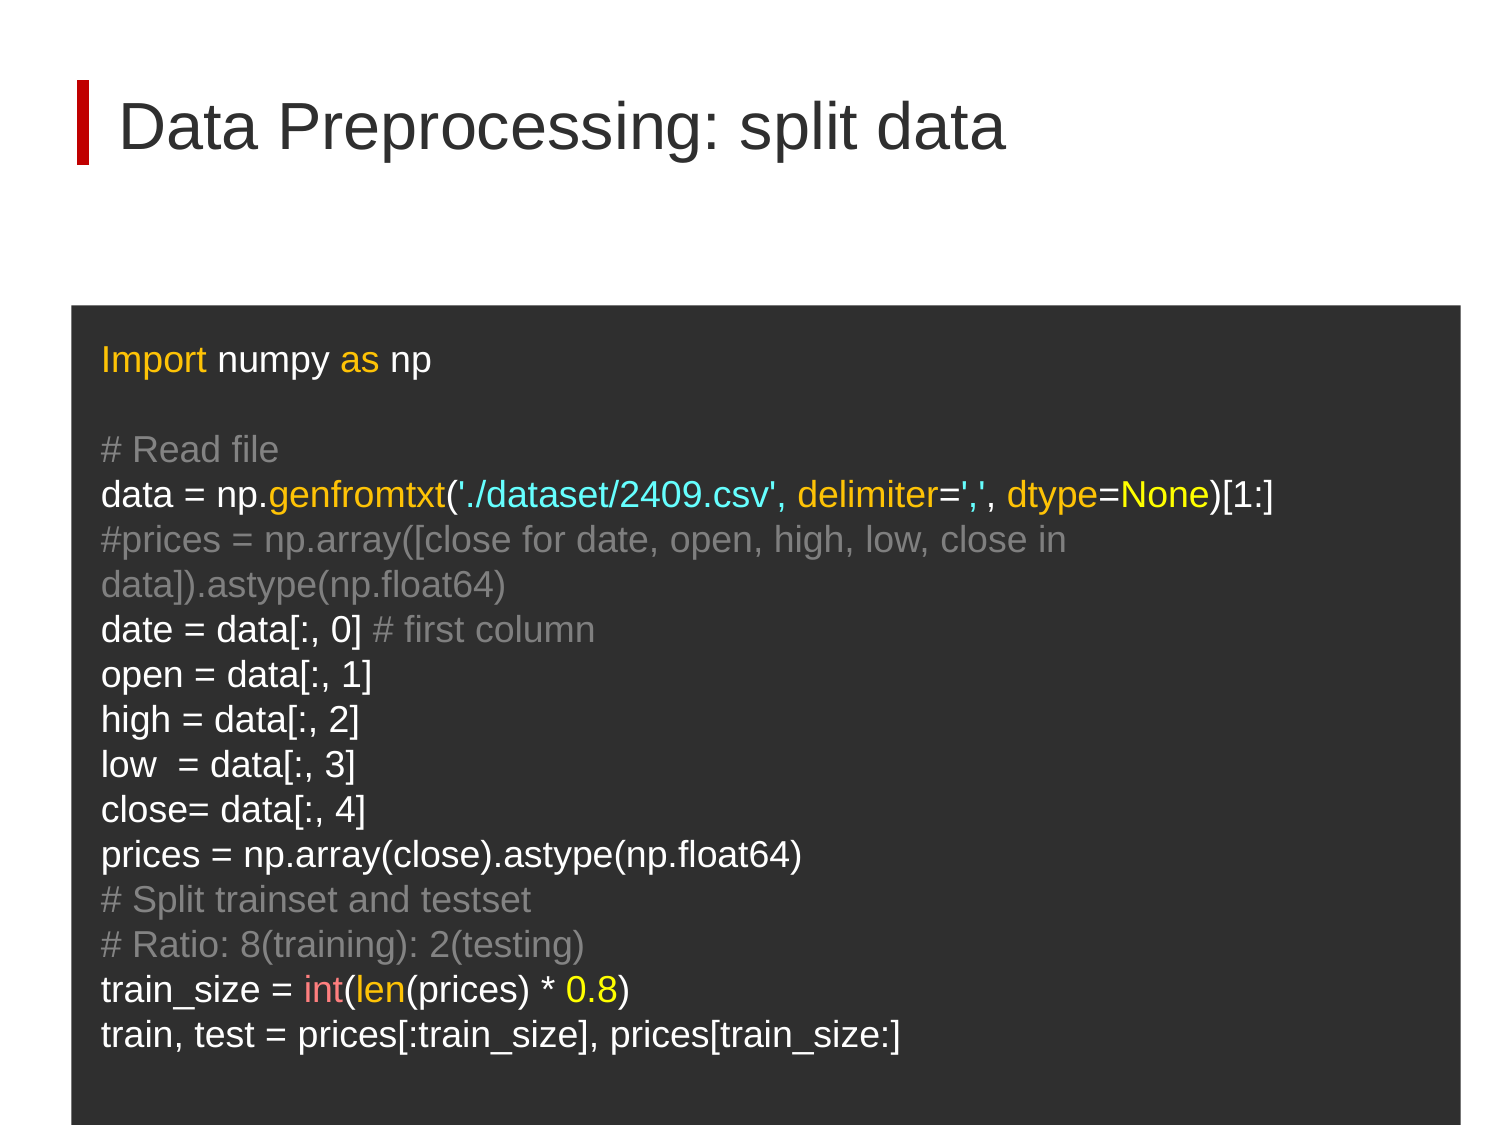

# Data Preprocessing: split data
Import numpy as np

# Read file
data = np.genfromtxt('./dataset/2409.csv', delimiter=',', dtype=None)[1:]
#prices = np.array([close for date, open, high, low, close in data]).astype(np.float64)
date = data[:, 0] # first column
open = data[:, 1]
high = data[:, 2]
low  = data[:, 3]
close= data[:, 4]
prices = np.array(close).astype(np.float64)
# Split trainset and testset
# Ratio: 8(training): 2(testing)
train_size = int(len(prices) * 0.8)
train, test = prices[:train_size], prices[train_size:]